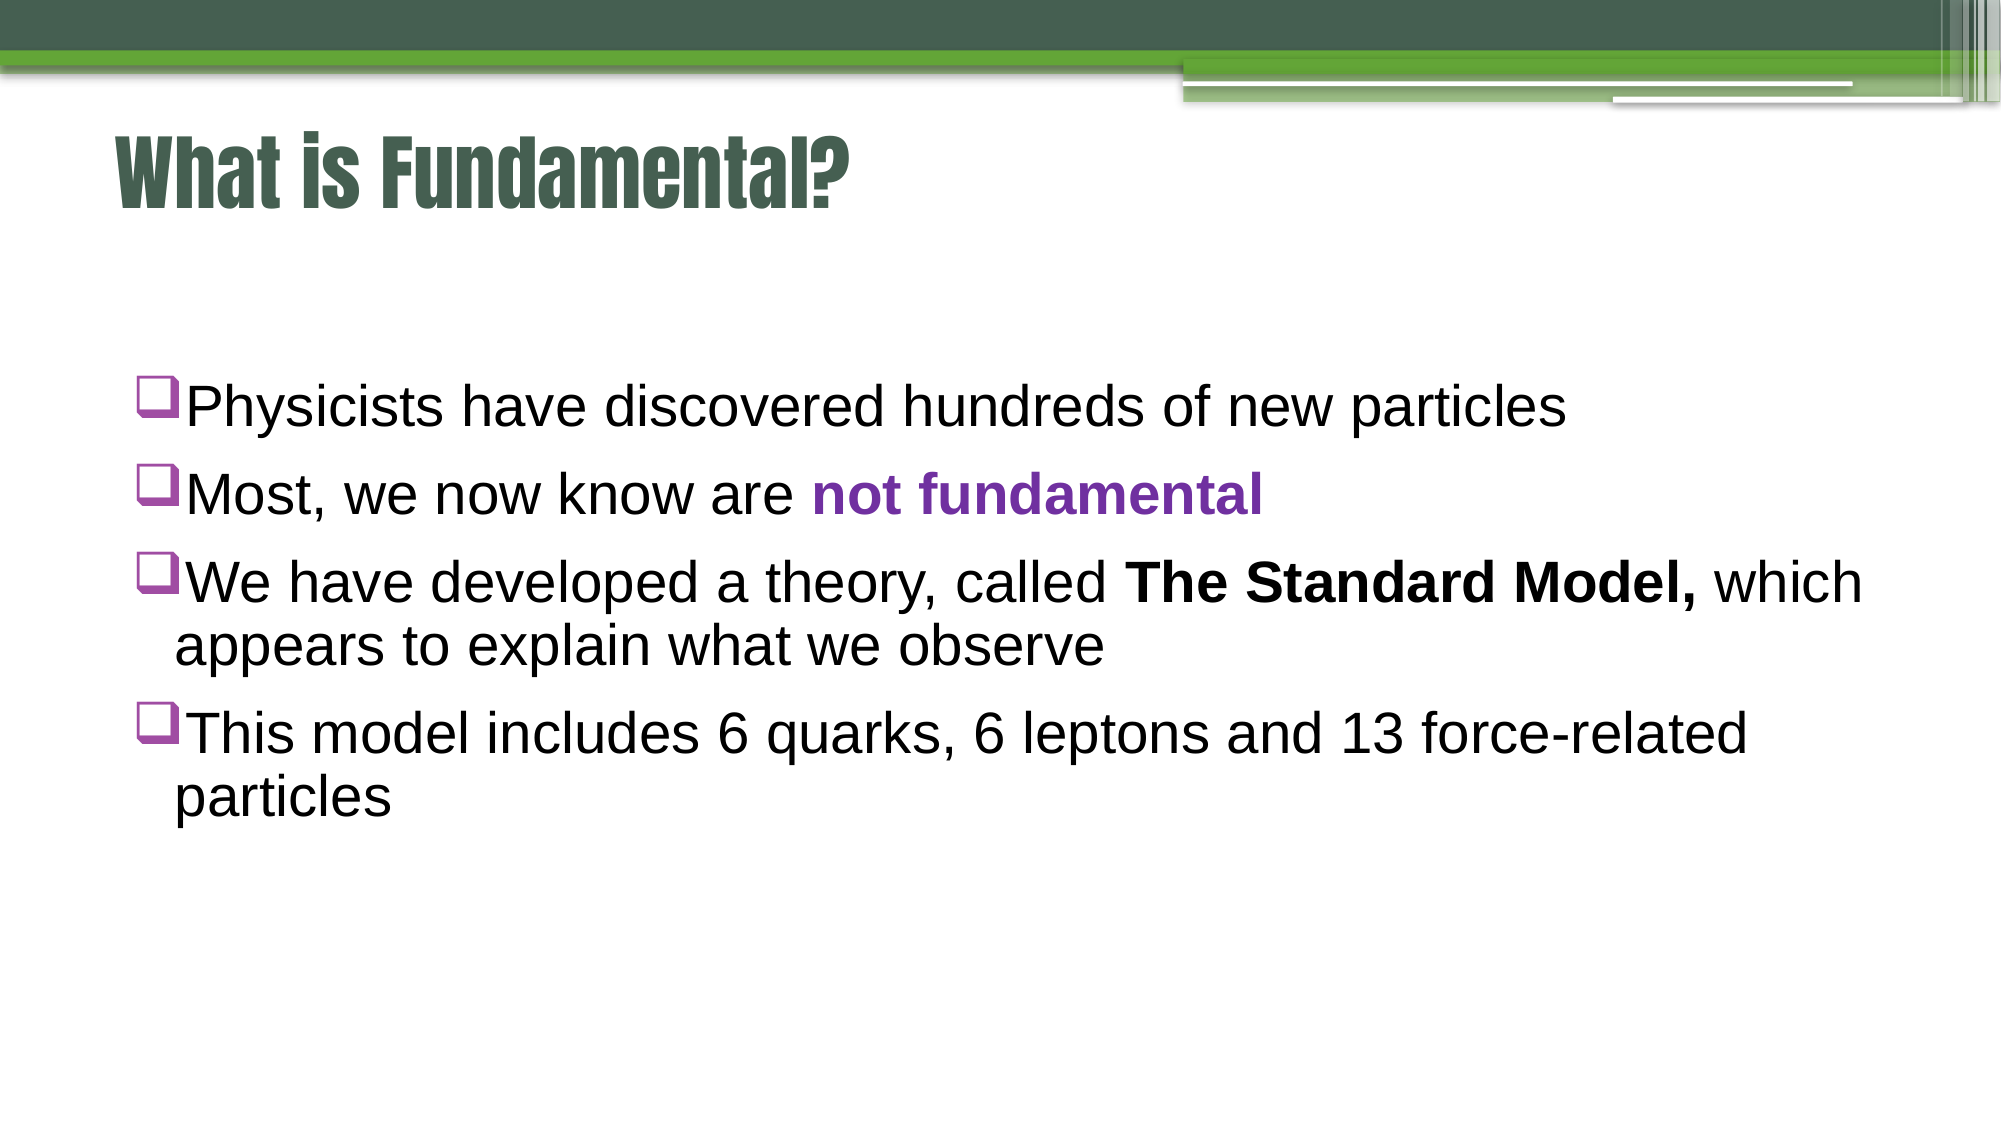

# What is Fundamental?
Physicists have discovered hundreds of new particles
Most, we now know are not fundamental
We have developed a theory, called The Standard Model, which appears to explain what we observe
This model includes 6 quarks, 6 leptons and 13 force-related particles